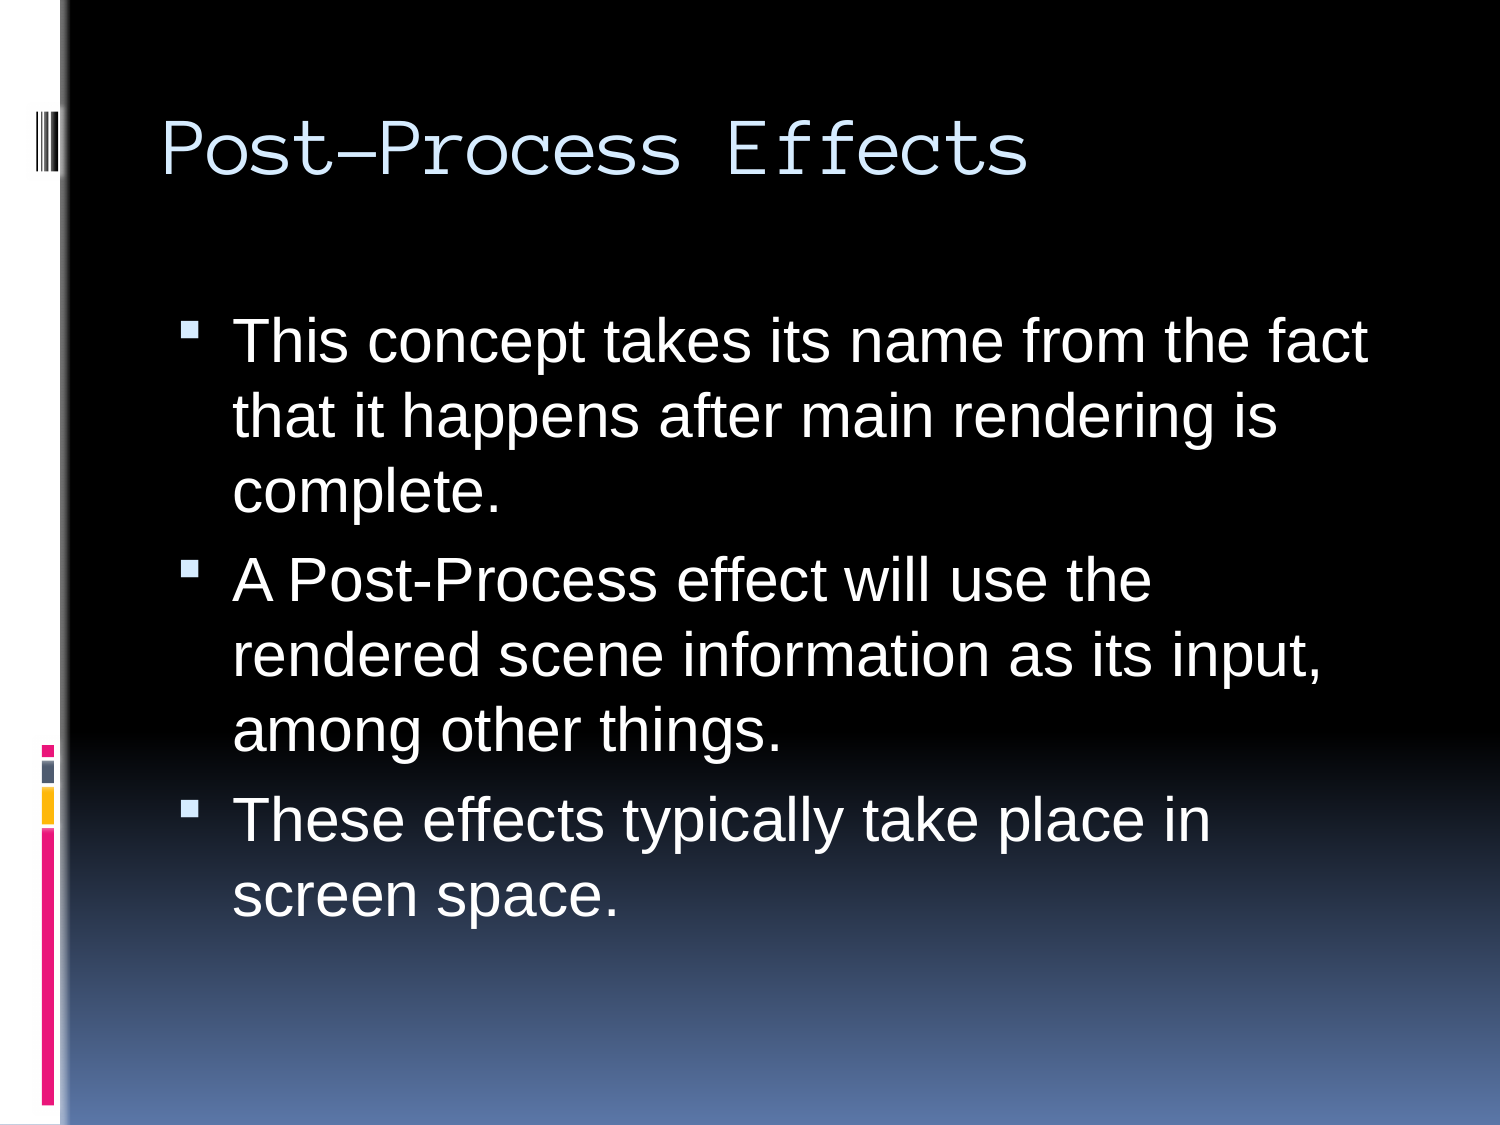

# Post-Process Effects
This concept takes its name from the fact that it happens after main rendering is complete.
A Post-Process effect will use the rendered scene information as its input, among other things.
These effects typically take place in screen space.